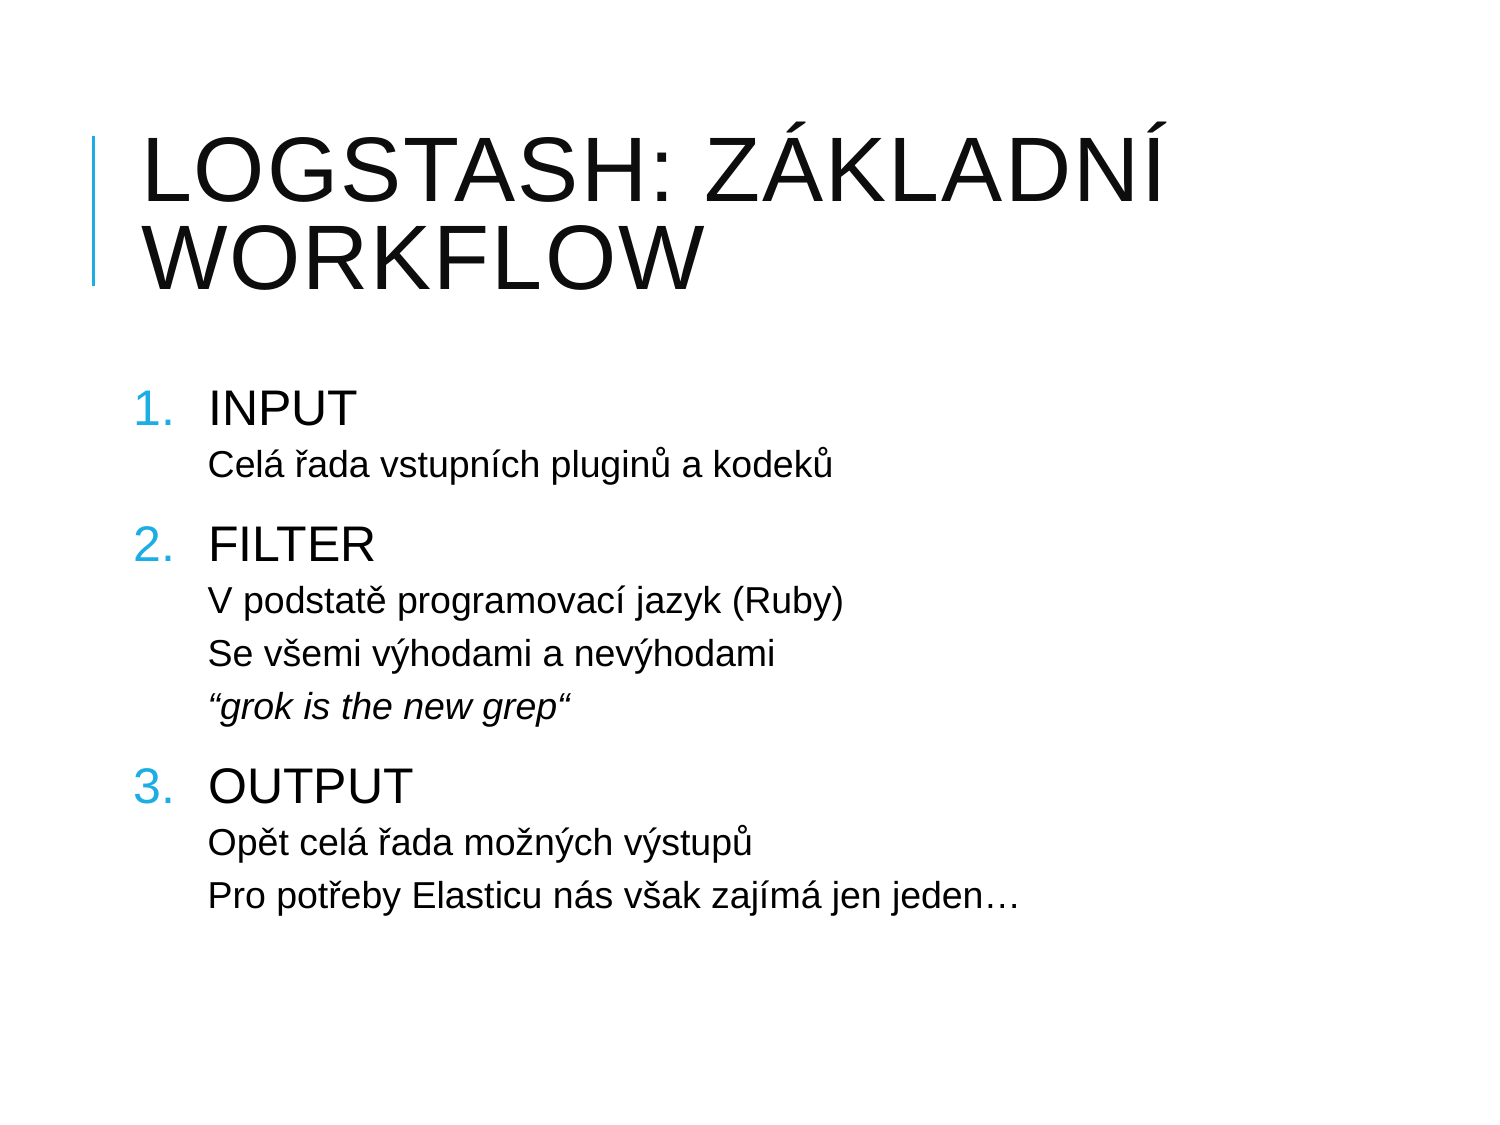

# Logstash: základní workflow
INPUT
Celá řada vstupních pluginů a kodeků
FILTER
V podstatě programovací jazyk (Ruby)
Se všemi výhodami a nevýhodami
“grok is the new grep“
OUTPUT
Opět celá řada možných výstupů
Pro potřeby Elasticu nás však zajímá jen jeden…